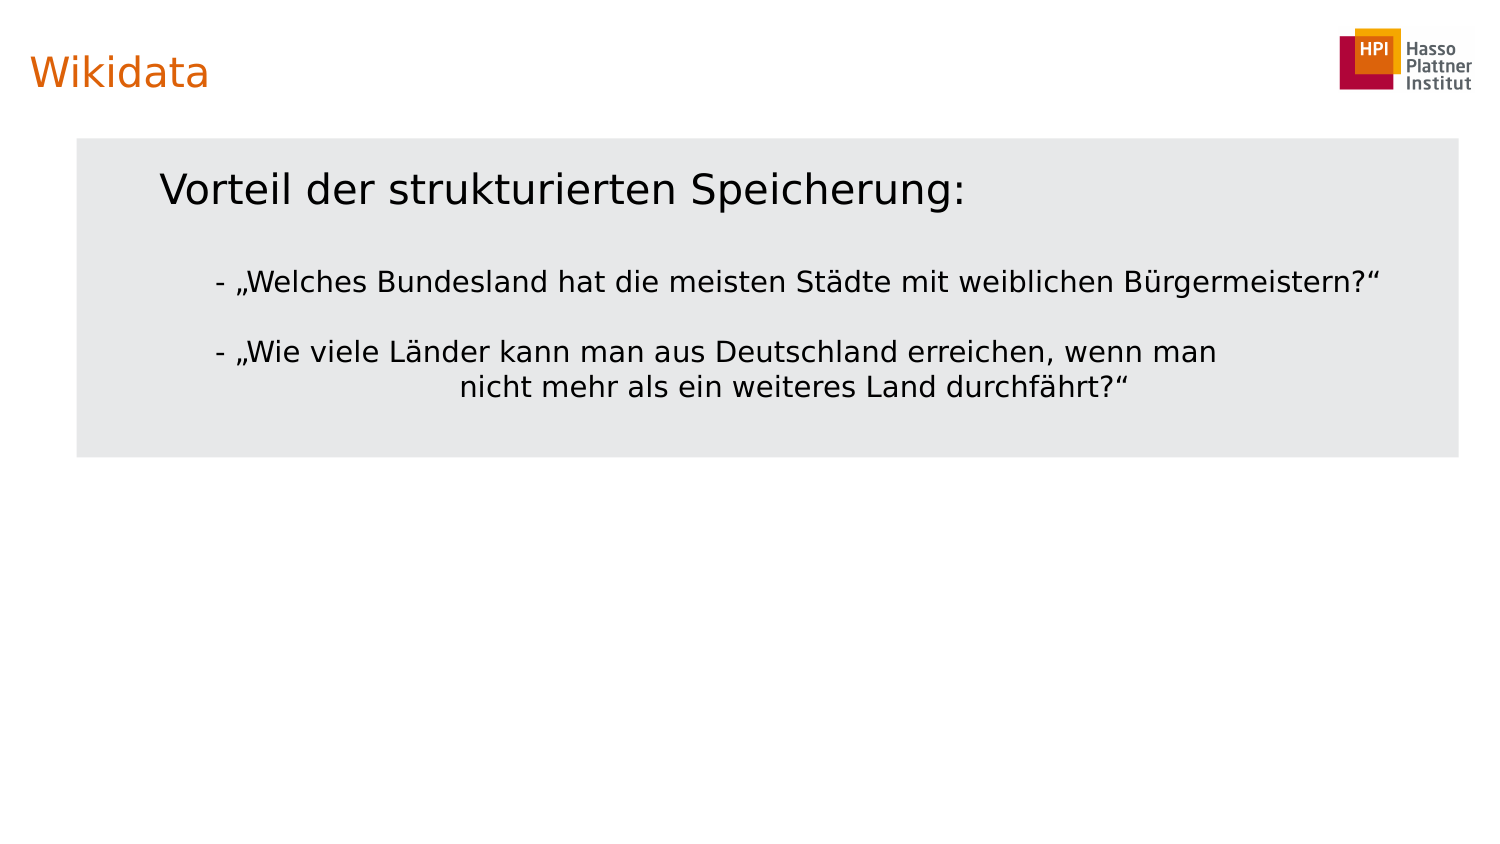

# Wikidata

Vorteil der strukturierten Speicherung:

      - „Welches Bundesland hat die meisten Städte mit weiblichen Bürgermeistern?“

      - „Wie viele Länder kann man aus Deutschland erreichen, wenn man
		nicht mehr als ein weiteres Land durchfährt?“